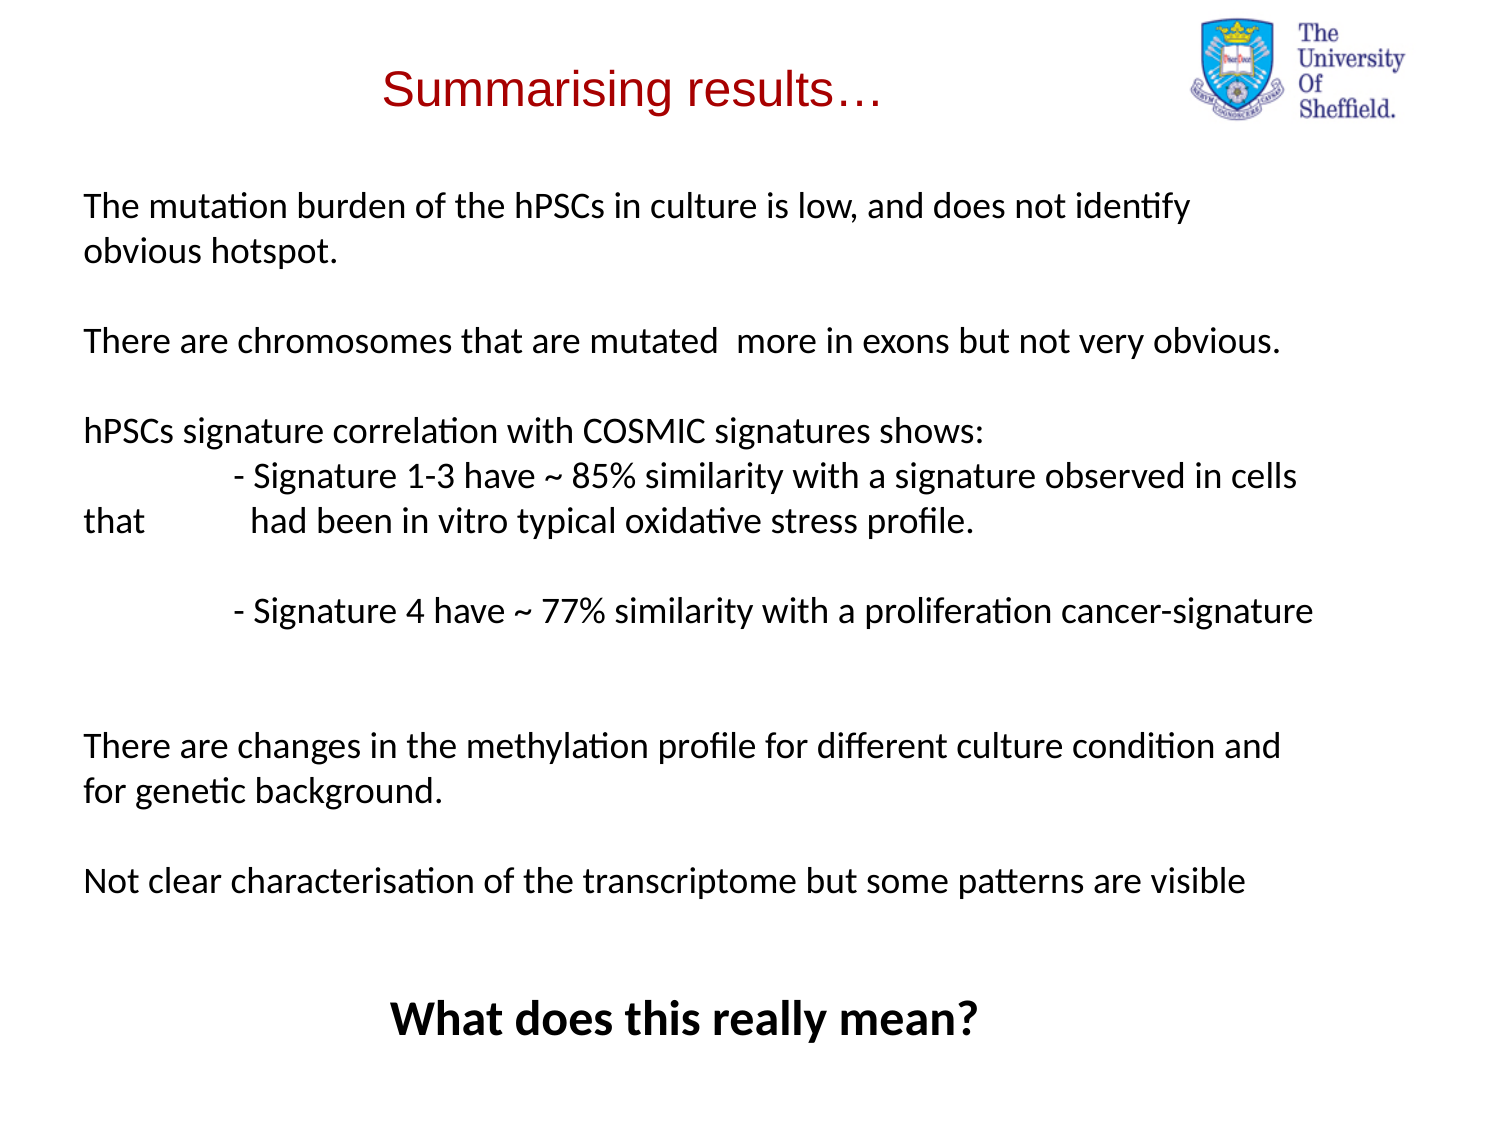

Summarising results…
The mutation burden of the hPSCs in culture is low, and does not identify obvious hotspot.

There are chromosomes that are mutated  more in exons but not very obvious.

hPSCs signature correlation with COSMIC signatures shows:
	- Signature 1-3 have ~ 85% similarity with a signature observed in cells that 	  had been in vitro typical oxidative stress profile.

	- Signature 4 have ~ 77% similarity with a proliferation cancer-signature

There are changes in the methylation profile for different culture condition and for genetic background.

Not clear characterisation of the transcriptome but some patterns are visible

What does this really mean?